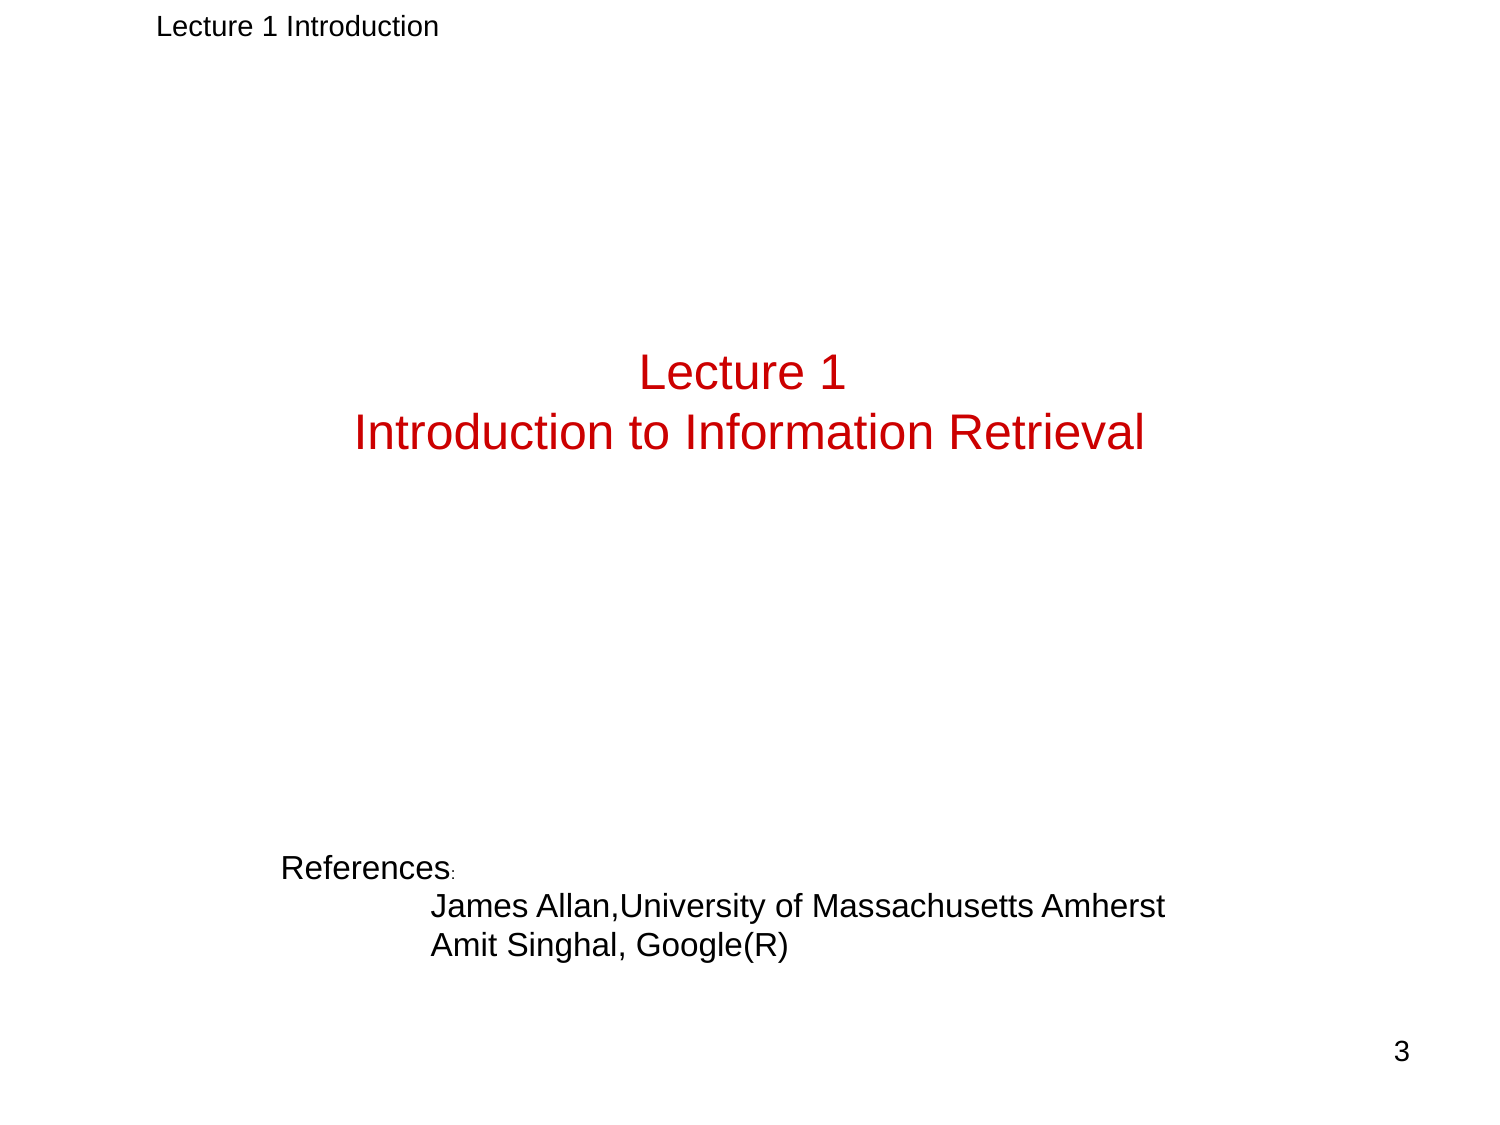

Lecture 1 Introduction
# Lecture 1 Introduction to Information Retrieval
References:
	James Allan,University of Massachusetts Amherst
	Amit Singhal, Google(R)

3